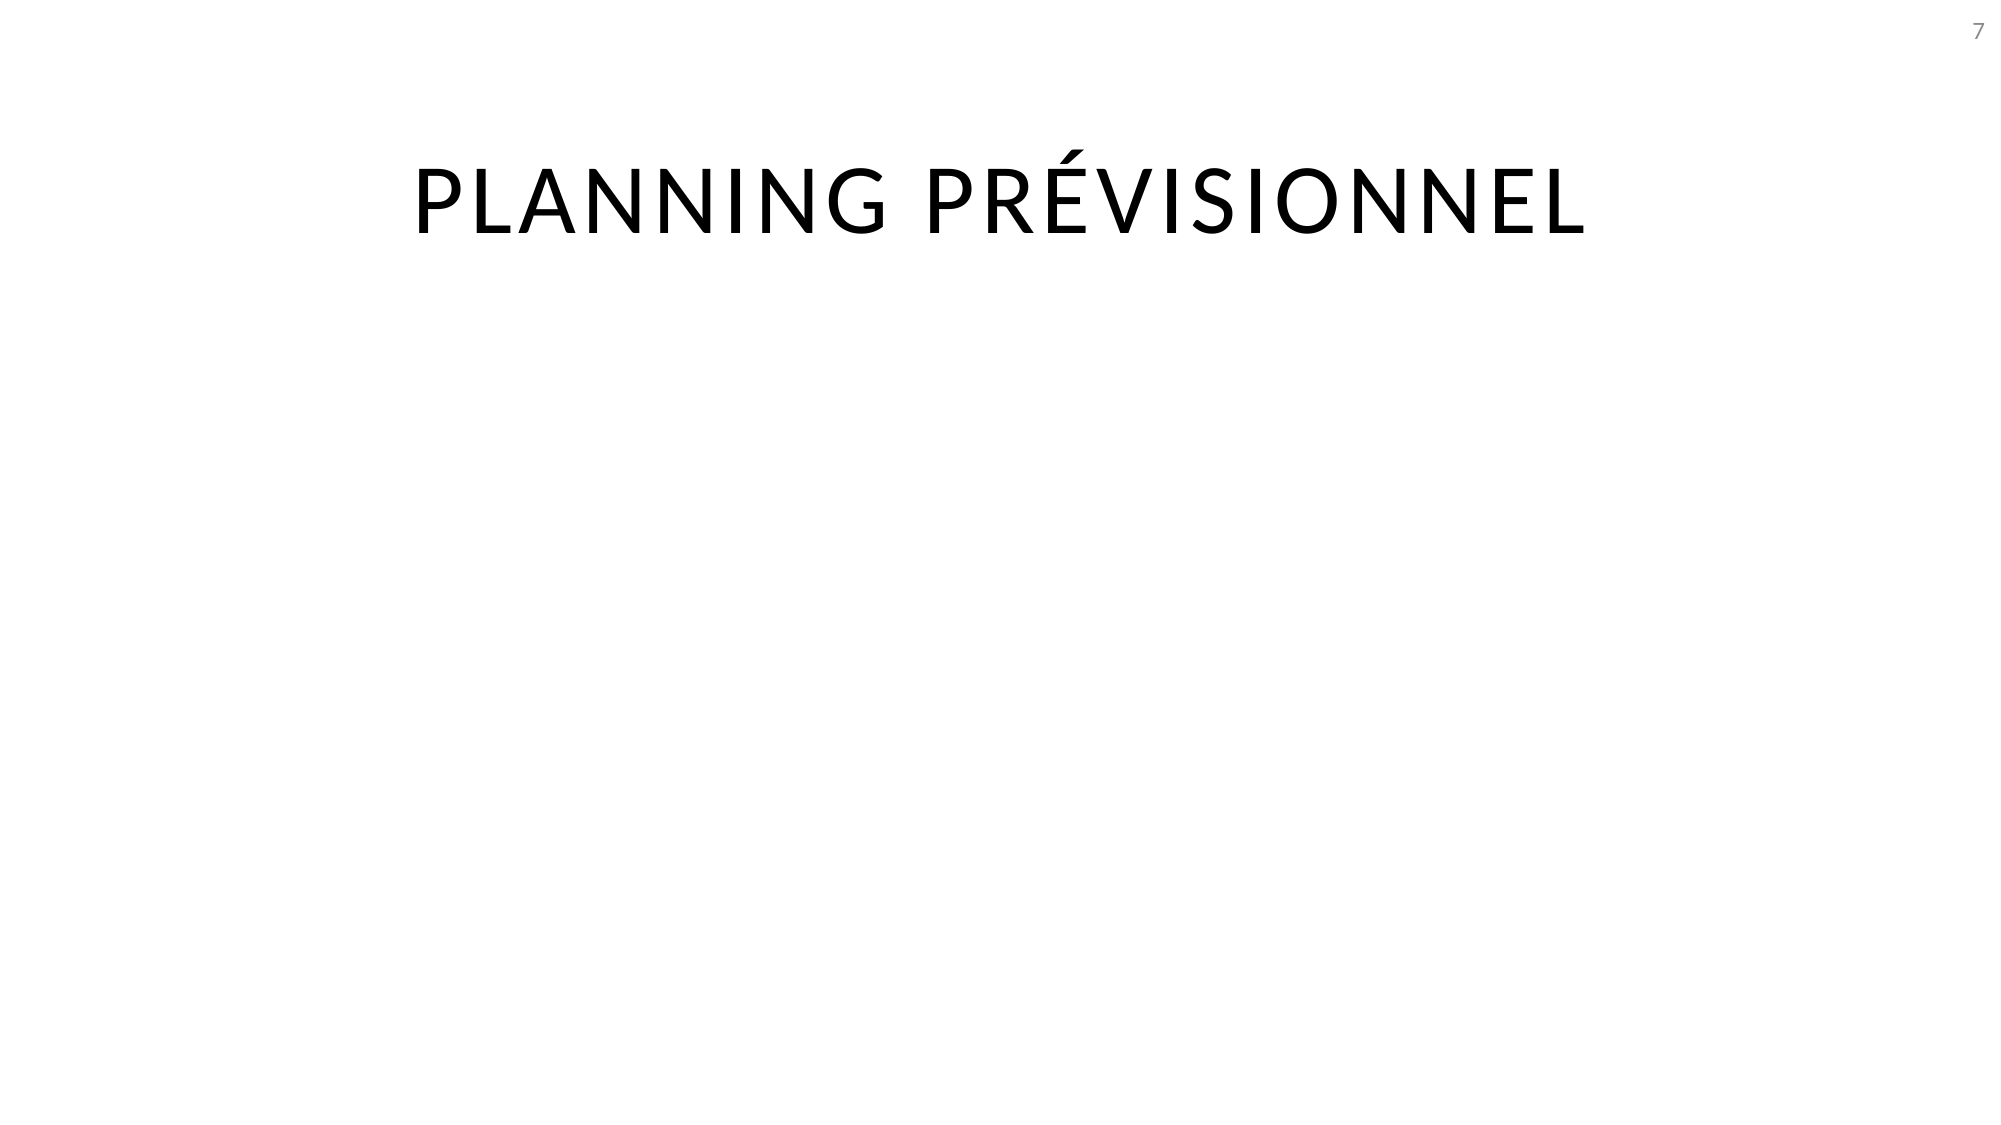

7
# Planning prévisionnel

### Chart

| Category |
|---|